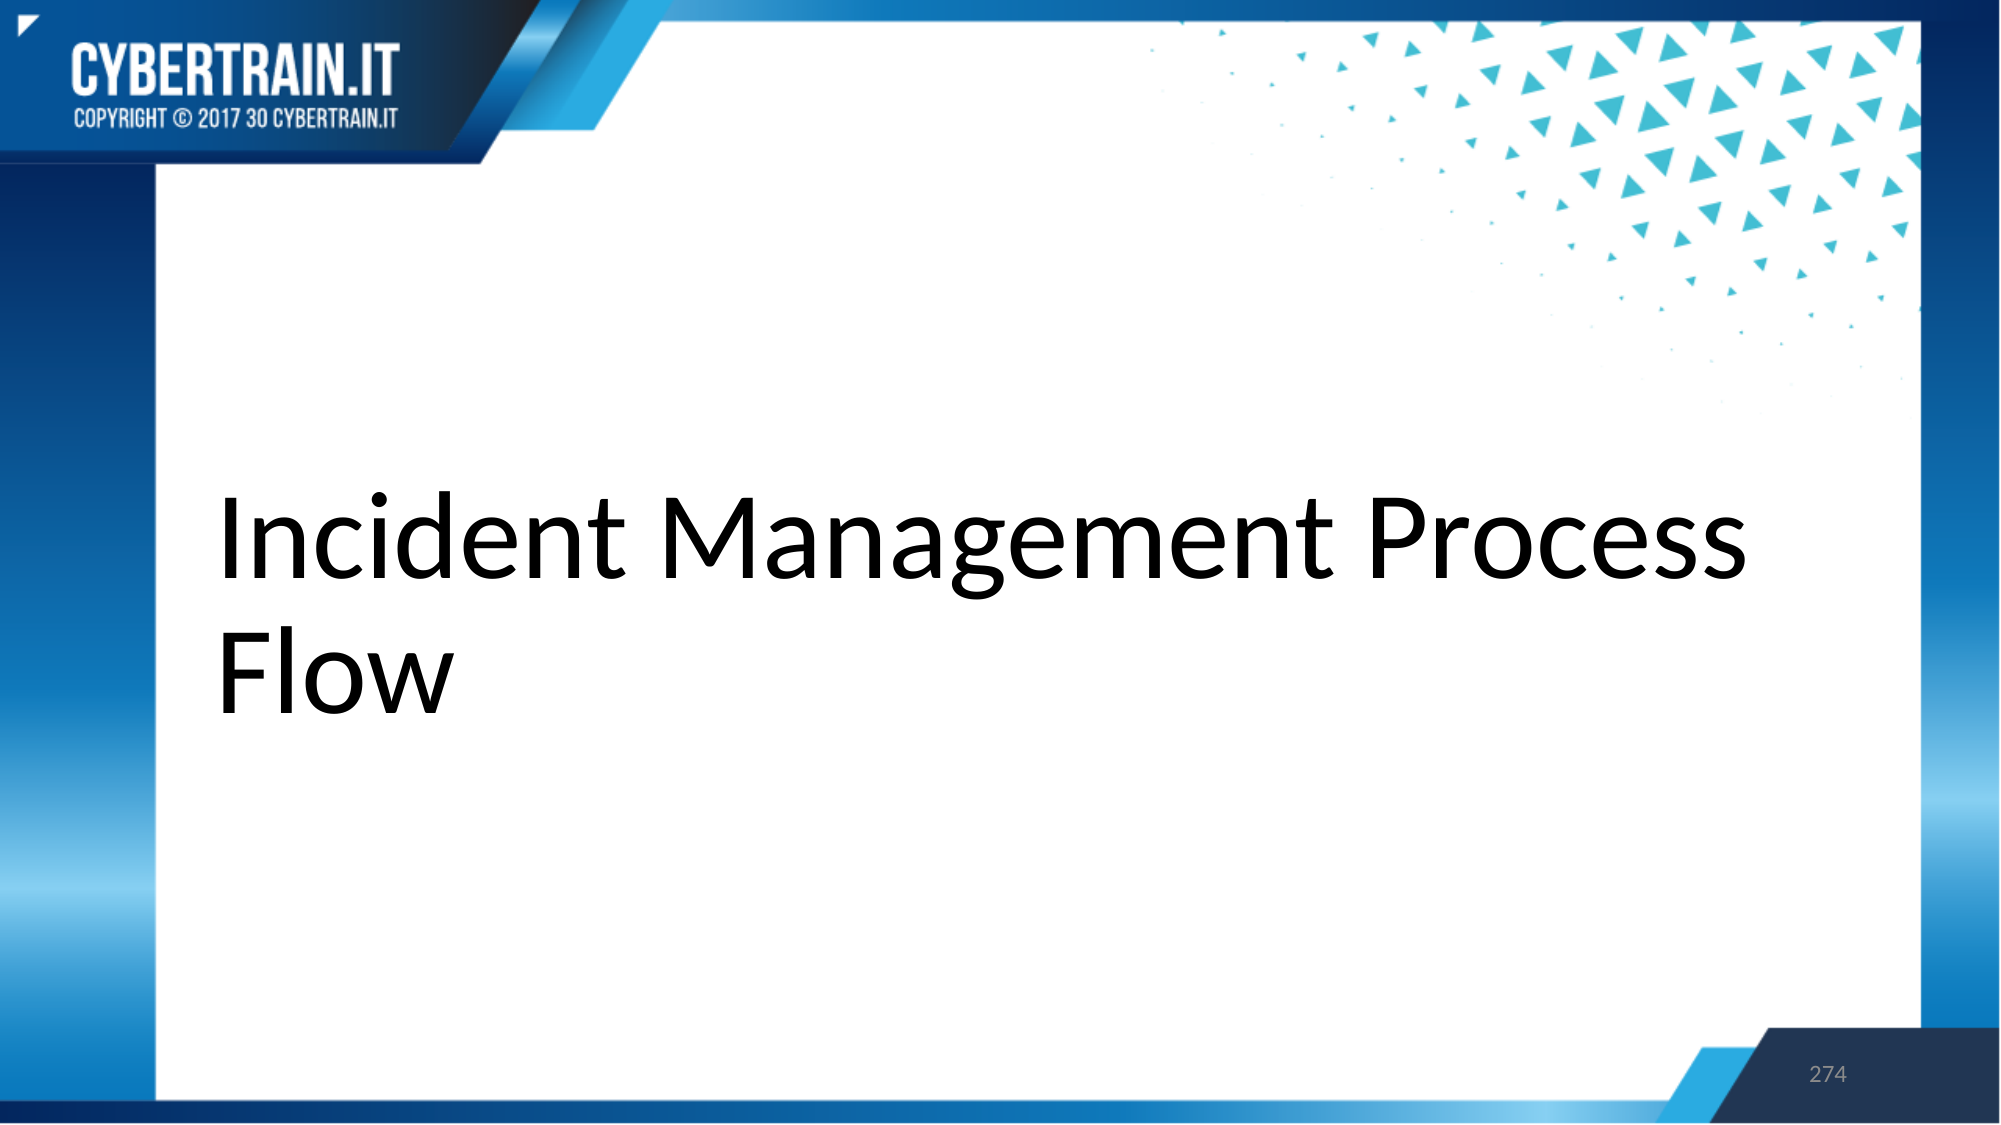

# Incident Management Process Flow

CMU/SEI “Defining Incident Management Processes” ISACA CISM Study Guide 2015, p. 231
274